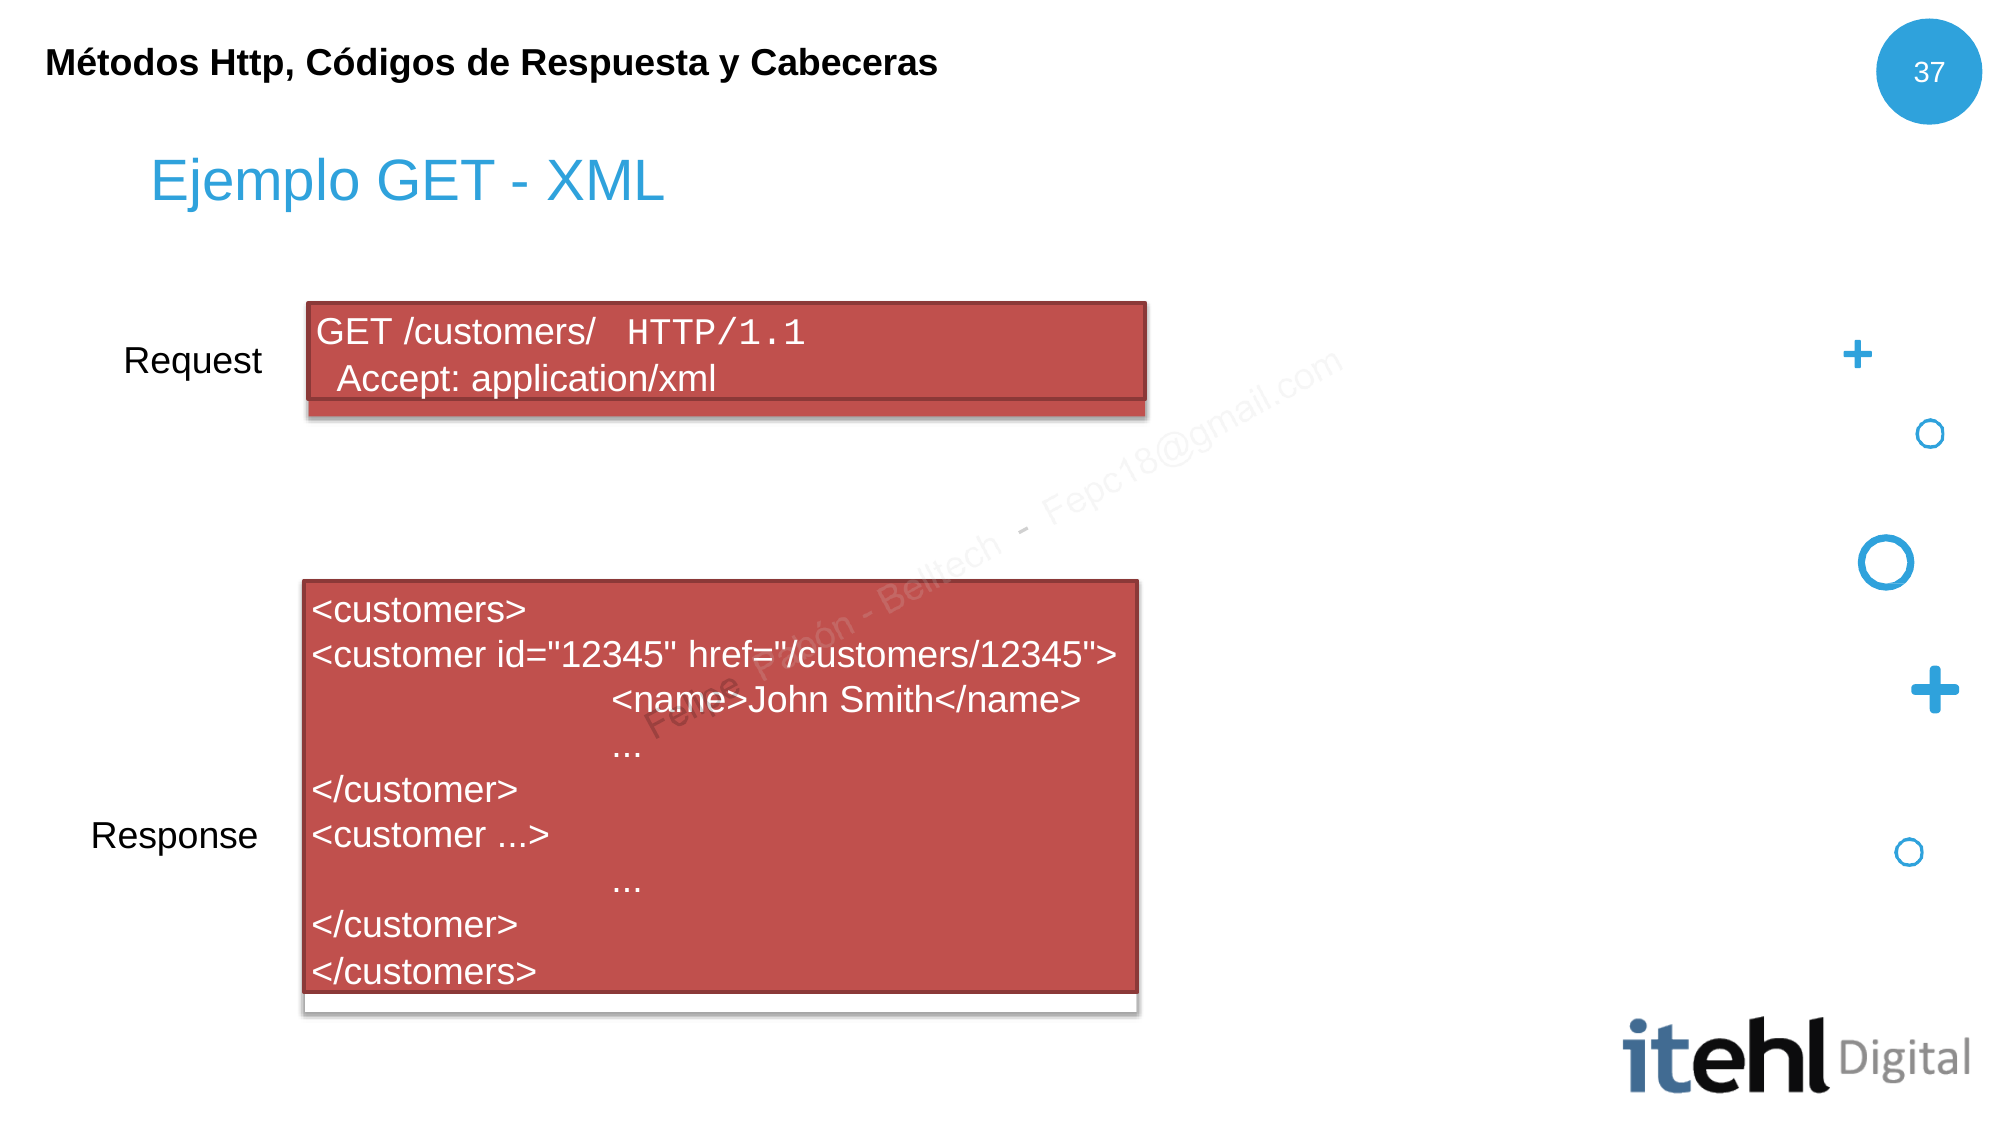

Métodos Http, Códigos de Respuesta y Cabeceras
37
# Ejemplo GET - XML

GET /customers/	HTTP/1.1
Accept: application/xml
Request

<customers>
<customer id="12345" href="/customers/12345">
<name>John Smith</name>
...
</customer>
<customer ...>
...
</customer>
</customers>

Response